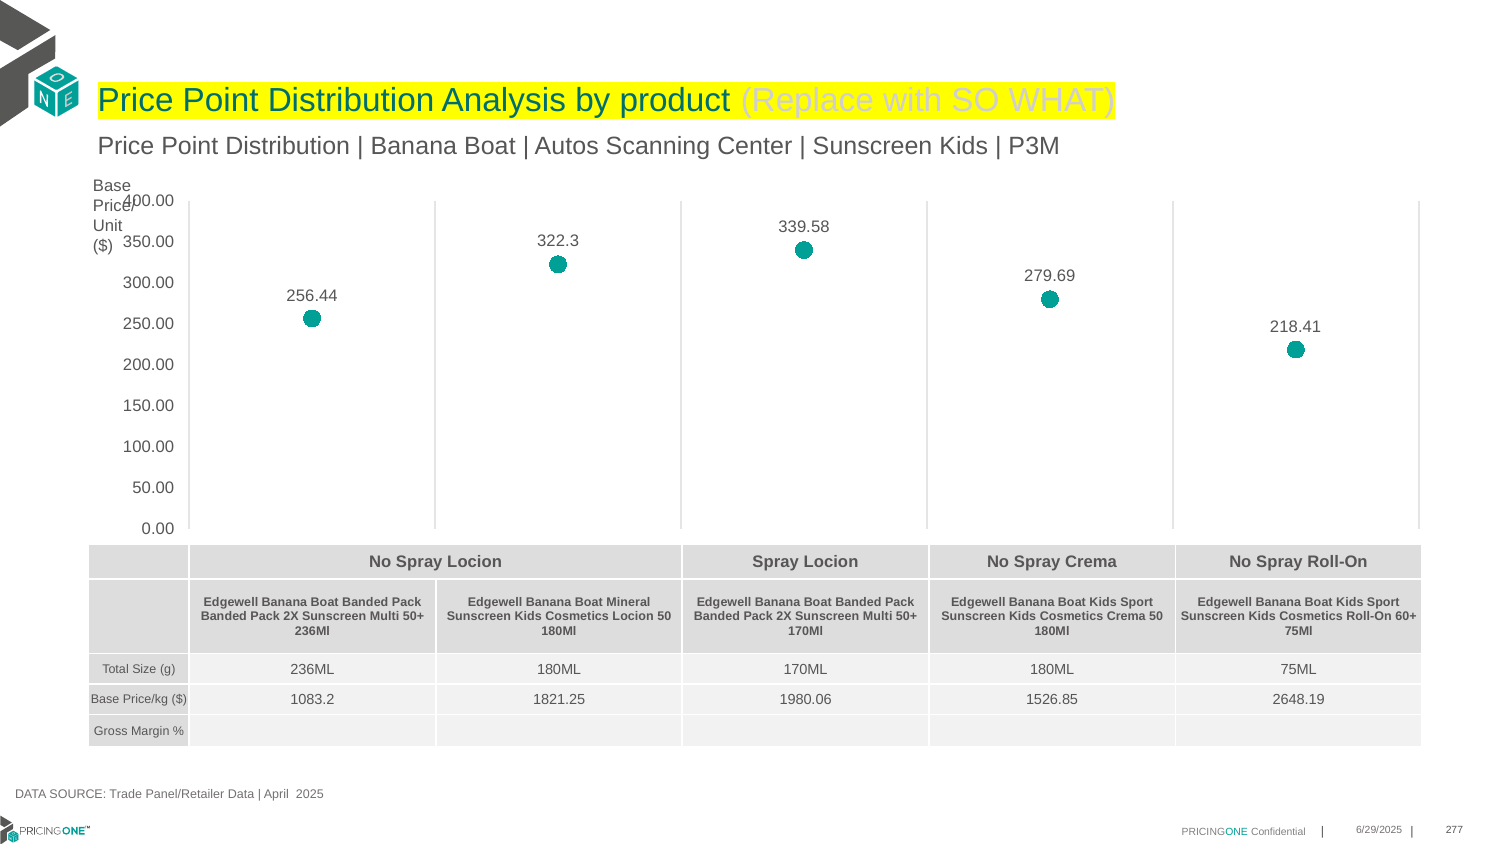

# Price Point Distribution Analysis by product (Replace with SO WHAT)
Price Point Distribution | Banana Boat | Autos Scanning Center | Sunscreen Kids | P3M
Base Price/Unit ($)

### Chart

| Category | Base Price/Unit |
|---|---|
| Edgewell Banana Boat Banded Pack Banded Pack 2X Sunscreen Multi 50+ 236Ml | 256.44 |
| Edgewell Banana Boat Mineral Sunscreen Kids Cosmetics Locion 50 180Ml | 322.3 |
| Edgewell Banana Boat Banded Pack Banded Pack 2X Sunscreen Multi 50+ 170Ml | 339.58 |
| Edgewell Banana Boat Kids Sport Sunscreen Kids Cosmetics Crema 50 180Ml | 279.69 |
| Edgewell Banana Boat Kids Sport Sunscreen Kids Cosmetics Roll-On 60+ 75Ml | 218.41 |
|  | No Spray Locion | No Spray Locion | Spray Locion | No Spray Crema | No Spray Roll-On |
| --- | --- | --- | --- | --- | --- |
|  | Edgewell Banana Boat Banded Pack Banded Pack 2X Sunscreen Multi 50+ 236Ml | Edgewell Banana Boat Mineral Sunscreen Kids Cosmetics Locion 50 180Ml | Edgewell Banana Boat Banded Pack Banded Pack 2X Sunscreen Multi 50+ 170Ml | Edgewell Banana Boat Kids Sport Sunscreen Kids Cosmetics Crema 50 180Ml | Edgewell Banana Boat Kids Sport Sunscreen Kids Cosmetics Roll-On 60+ 75Ml |
| Total Size (g) | 236ML | 180ML | 170ML | 180ML | 75ML |
| Base Price/kg ($) | 1083.2 | 1821.25 | 1980.06 | 1526.85 | 2648.19 |
| Gross Margin % |  |  |  |  |  |
DATA SOURCE: Trade Panel/Retailer Data | April  2025
6/29/2025
277